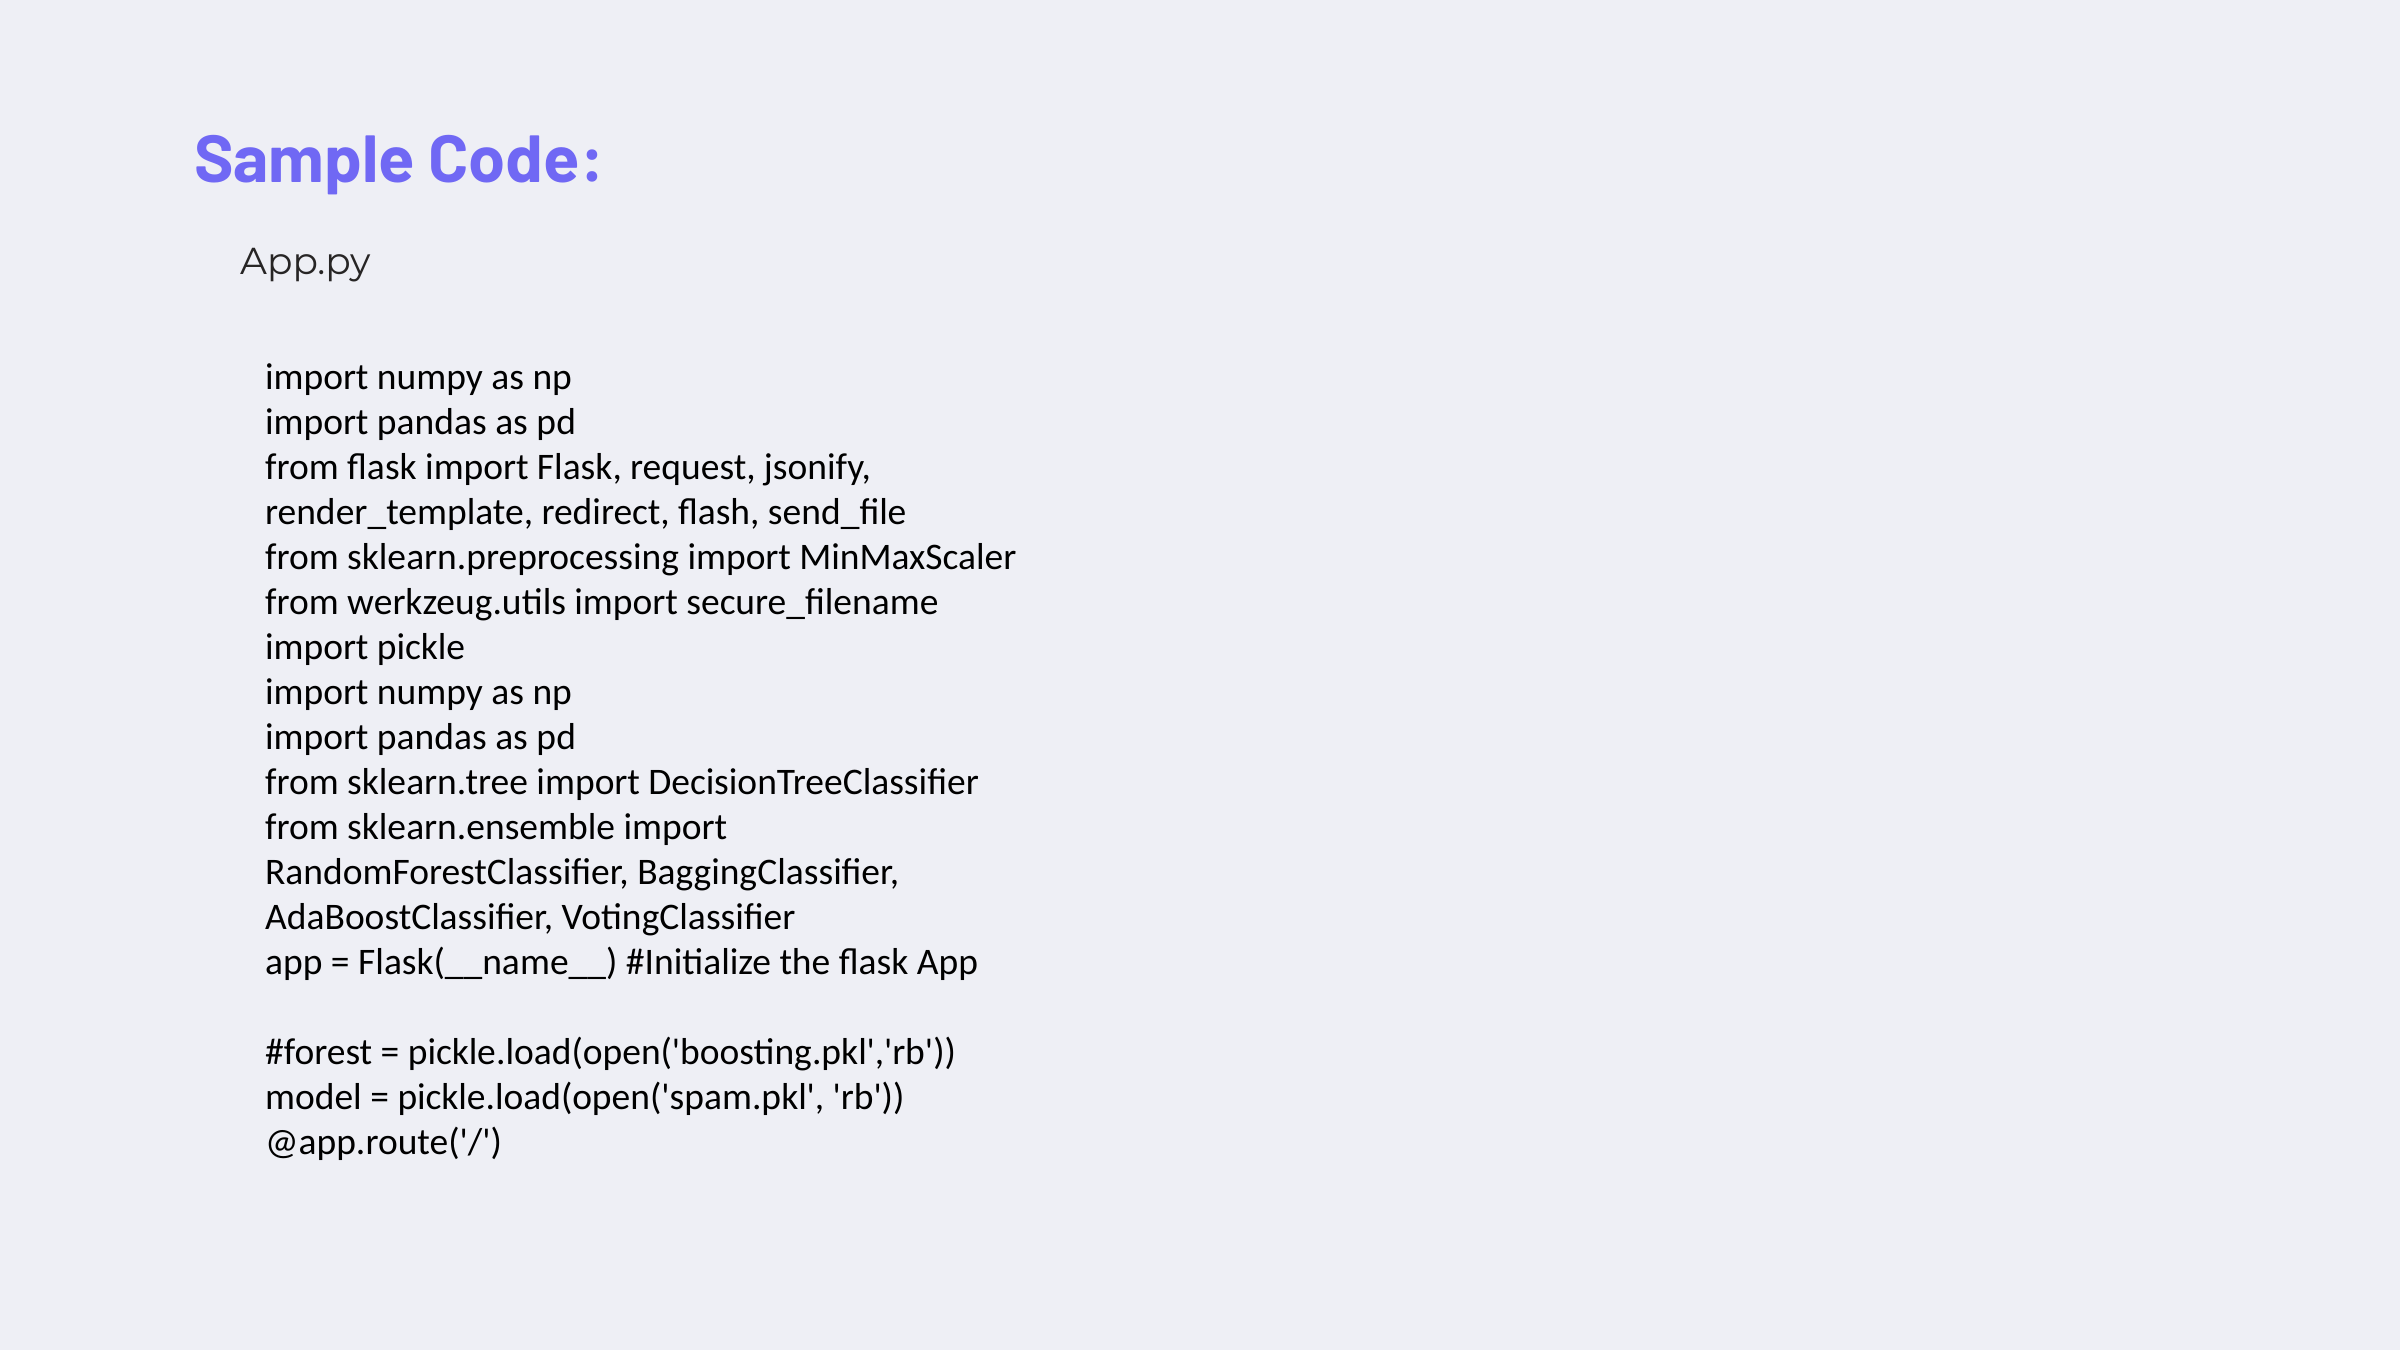

Sample Code:
App.py
import numpy as np
import pandas as pd
from flask import Flask, request, jsonify, render_template, redirect, flash, send_file
from sklearn.preprocessing import MinMaxScaler
from werkzeug.utils import secure_filename
import pickle
import numpy as np
import pandas as pd
from sklearn.tree import DecisionTreeClassifier
from sklearn.ensemble import RandomForestClassifier, BaggingClassifier, AdaBoostClassifier, VotingClassifier
app = Flask(__name__) #Initialize the flask App

#forest = pickle.load(open('boosting.pkl','rb'))
model = pickle.load(open('spam.pkl', 'rb'))
@app.route('/')